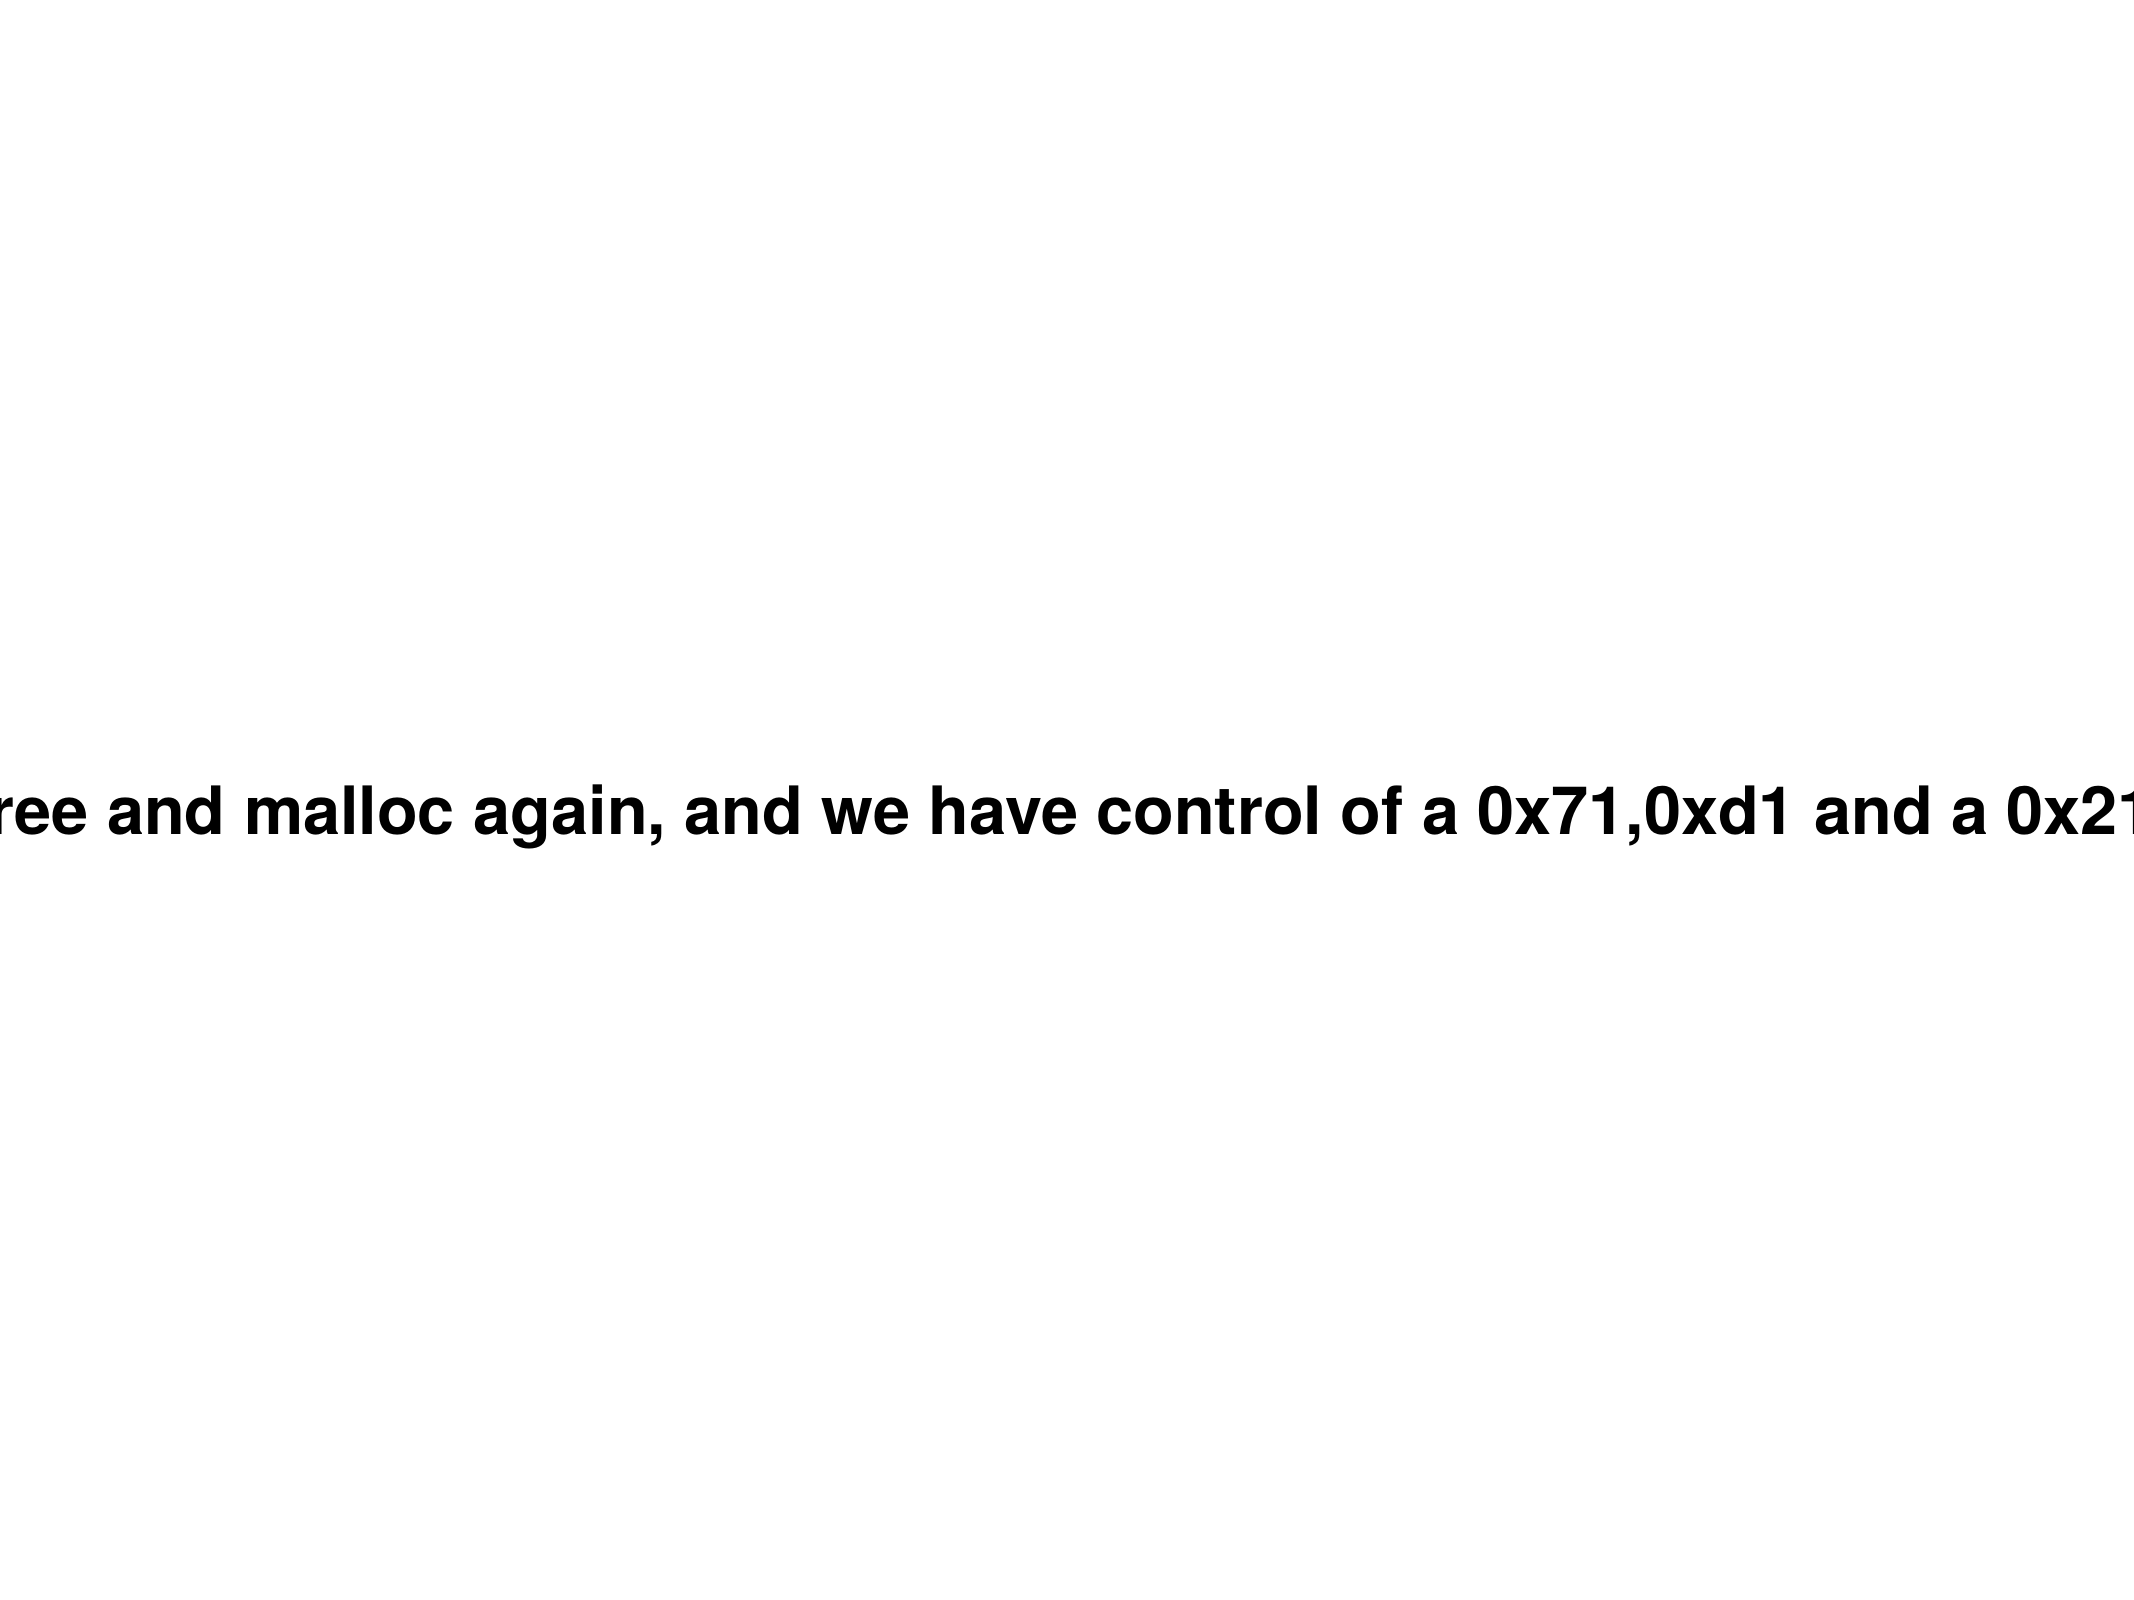

Now we free and malloc again, and we have control of a 0x71,0xd1 and a 0x21 chunk